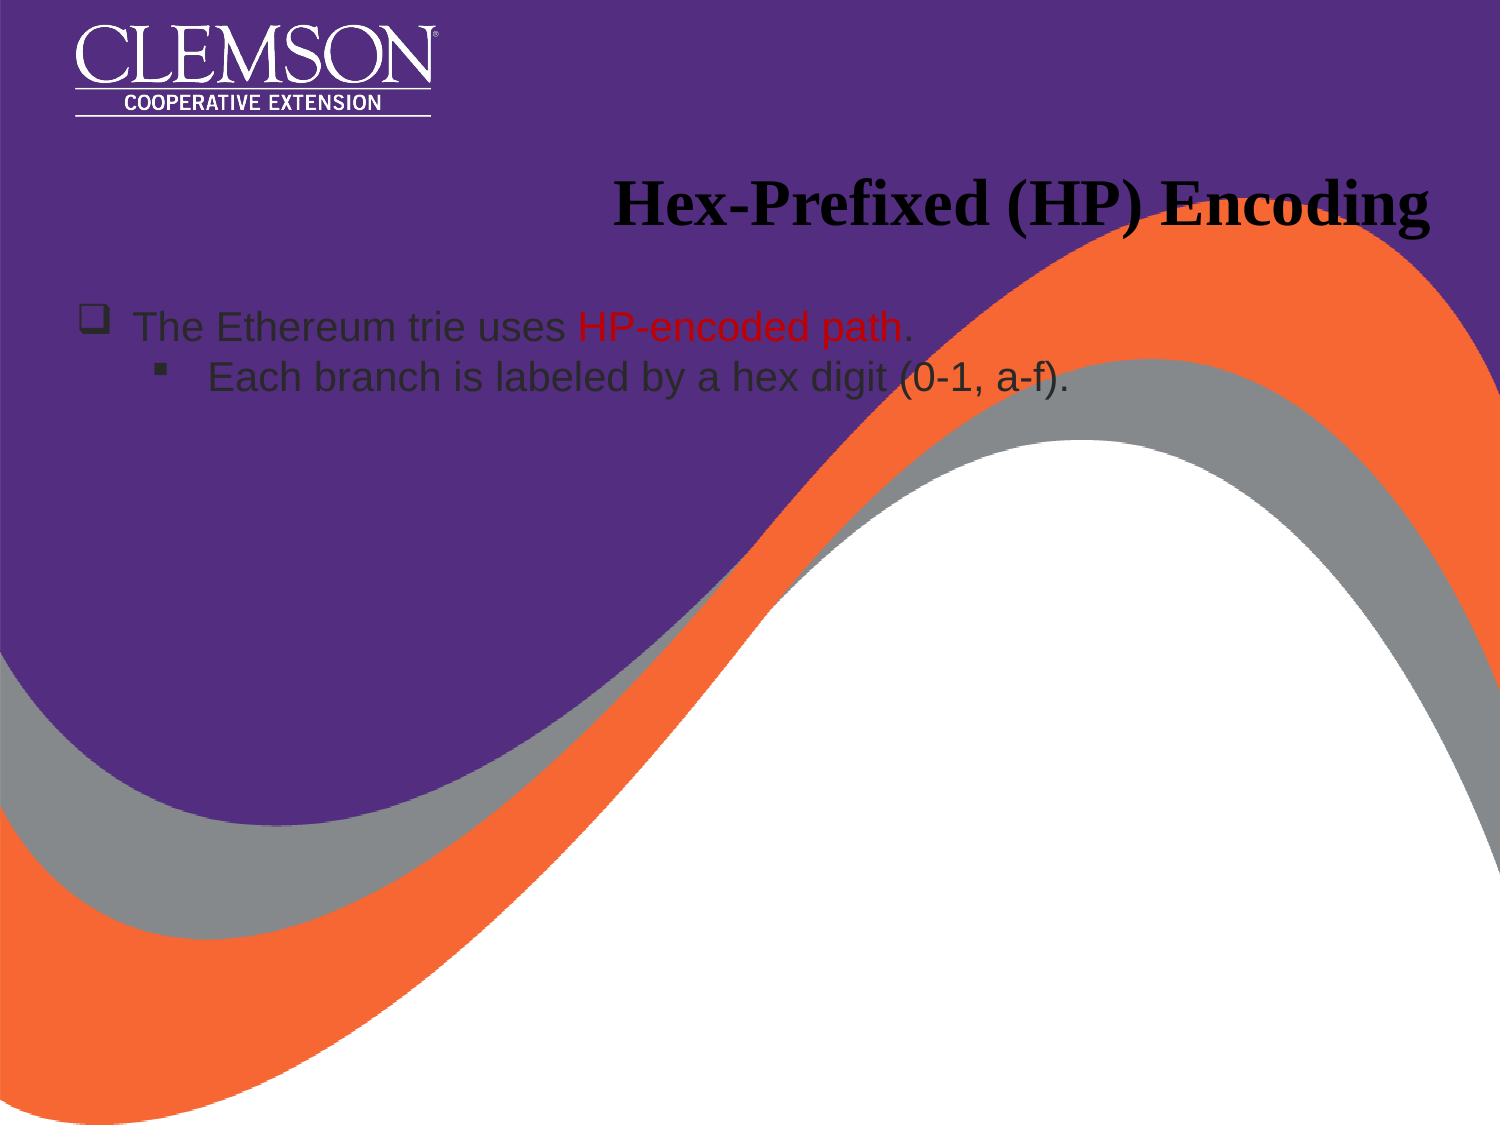

#
Hex-Prefixed (HP) Encoding
The Ethereum trie uses HP-encoded path.
Each branch is labeled by a hex digit (0-1, a-f).